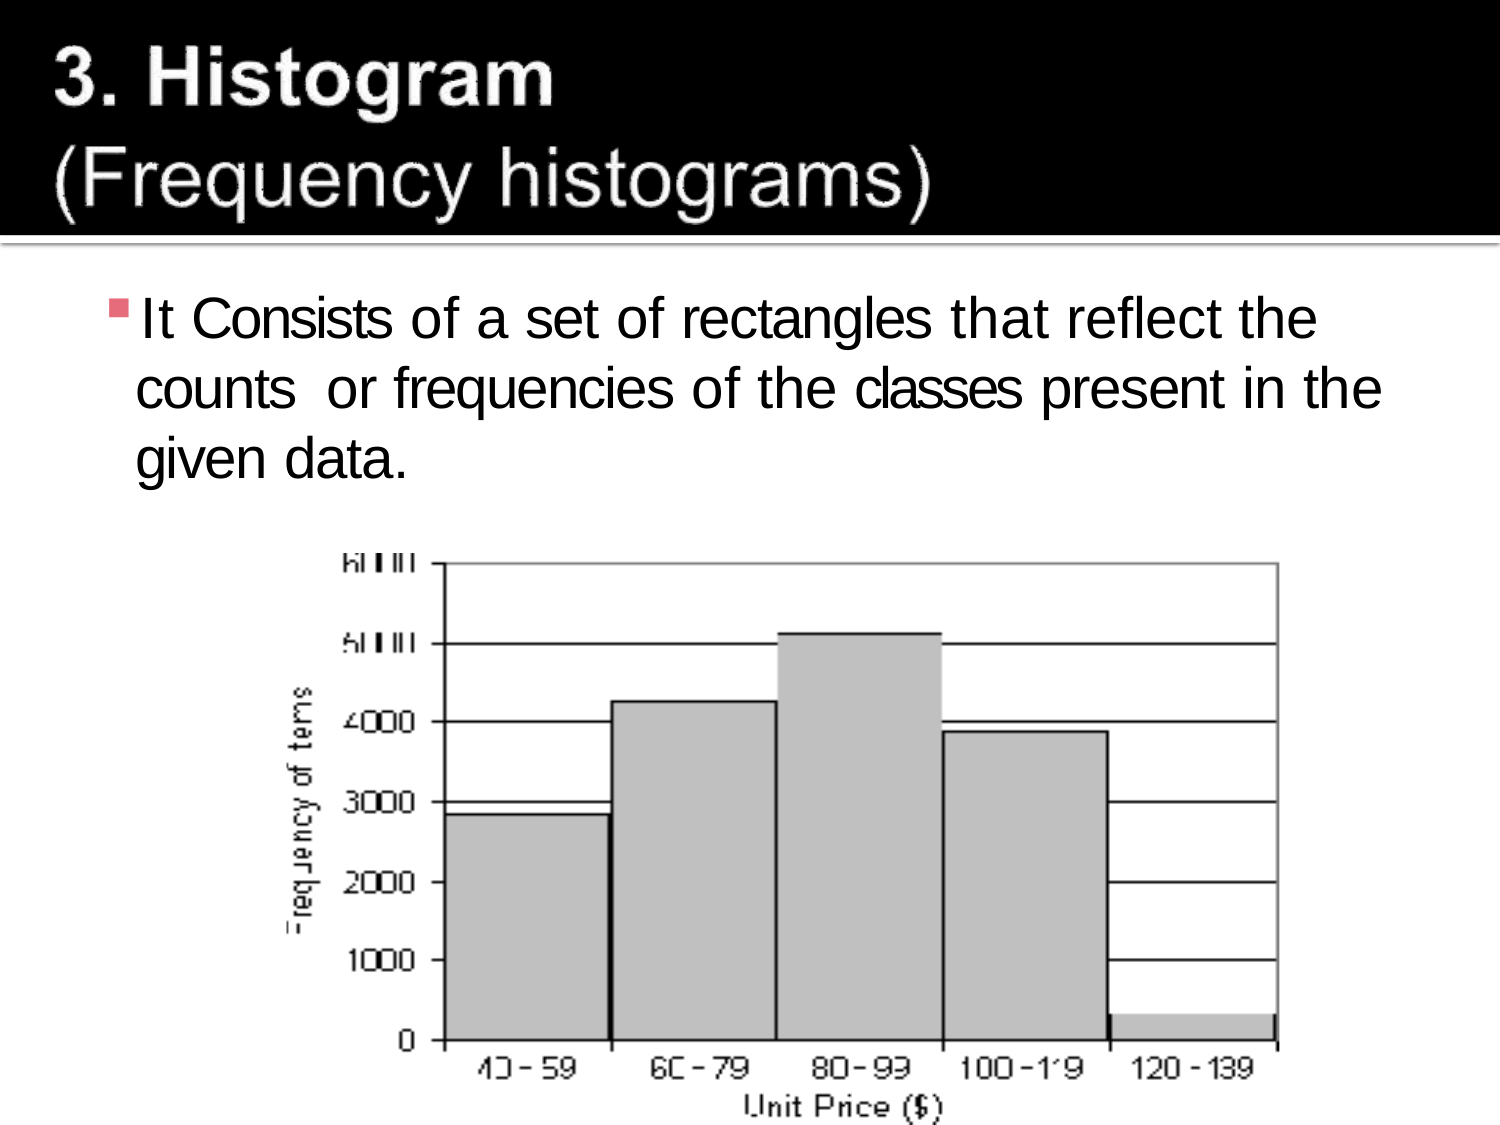

It Consists of a set of rectangles that reflect the counts  or frequencies of the classes present in the given data.